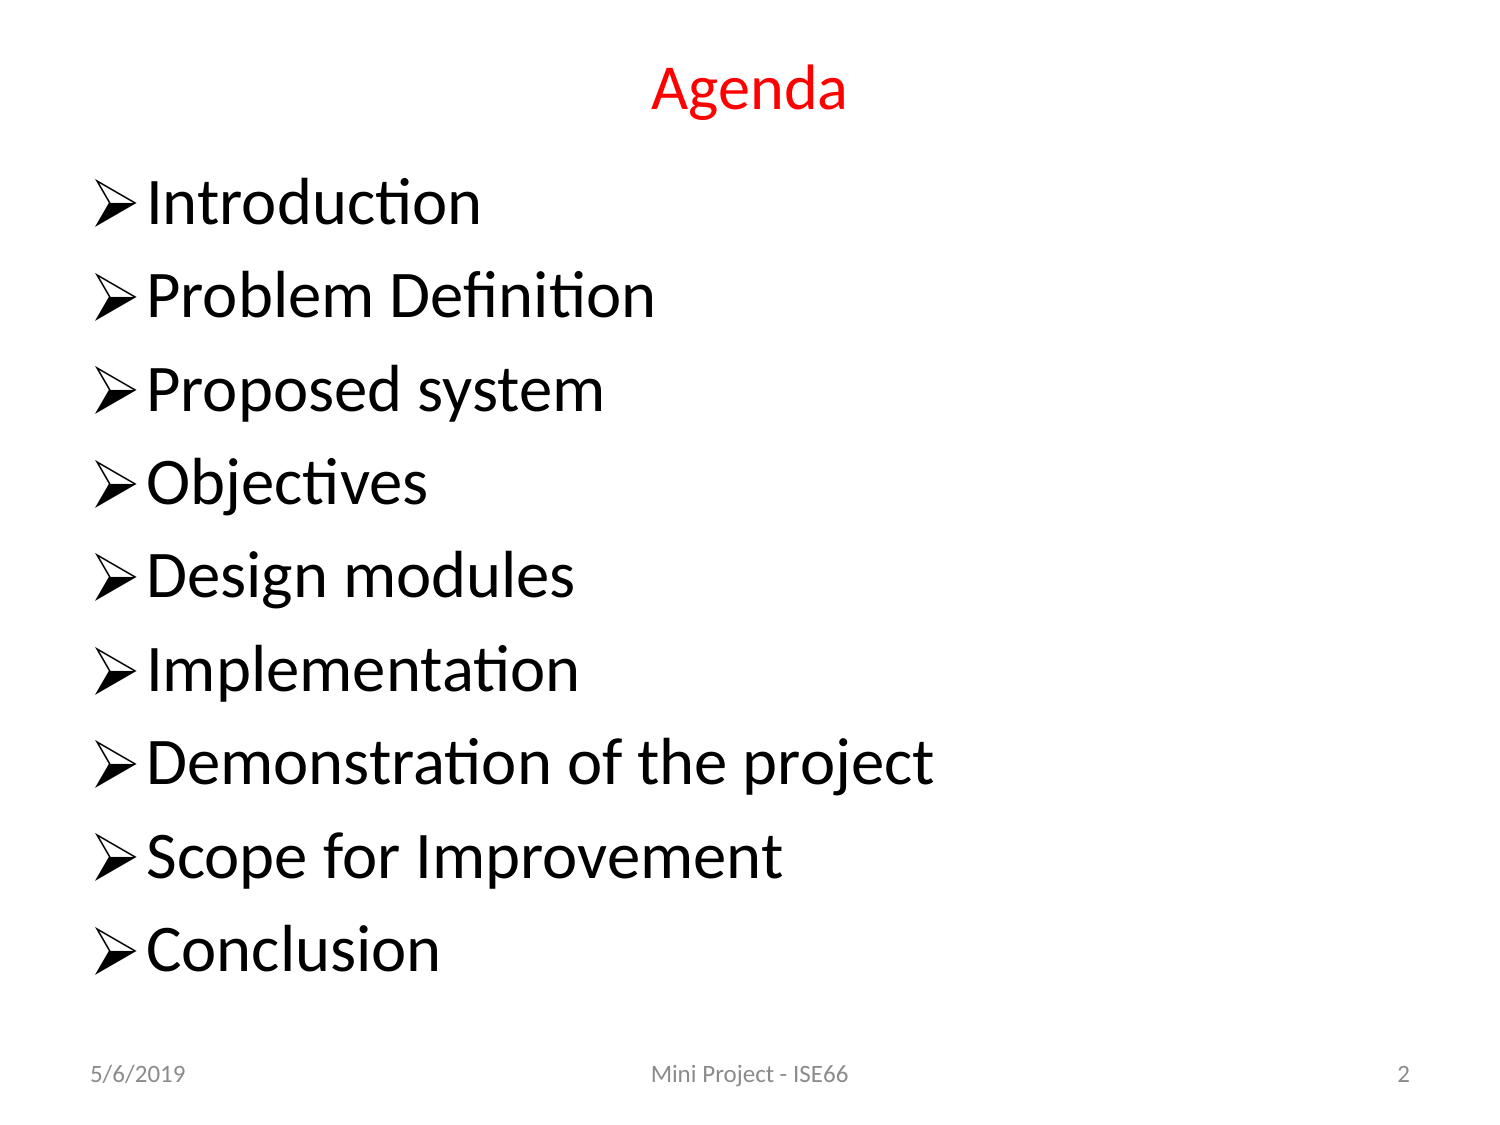

# Agenda
Introduction
Problem Definition
Proposed system
Objectives
Design modules
Implementation
Demonstration of the project
Scope for Improvement
Conclusion

5/6/2019
Mini Project - ISE66
2